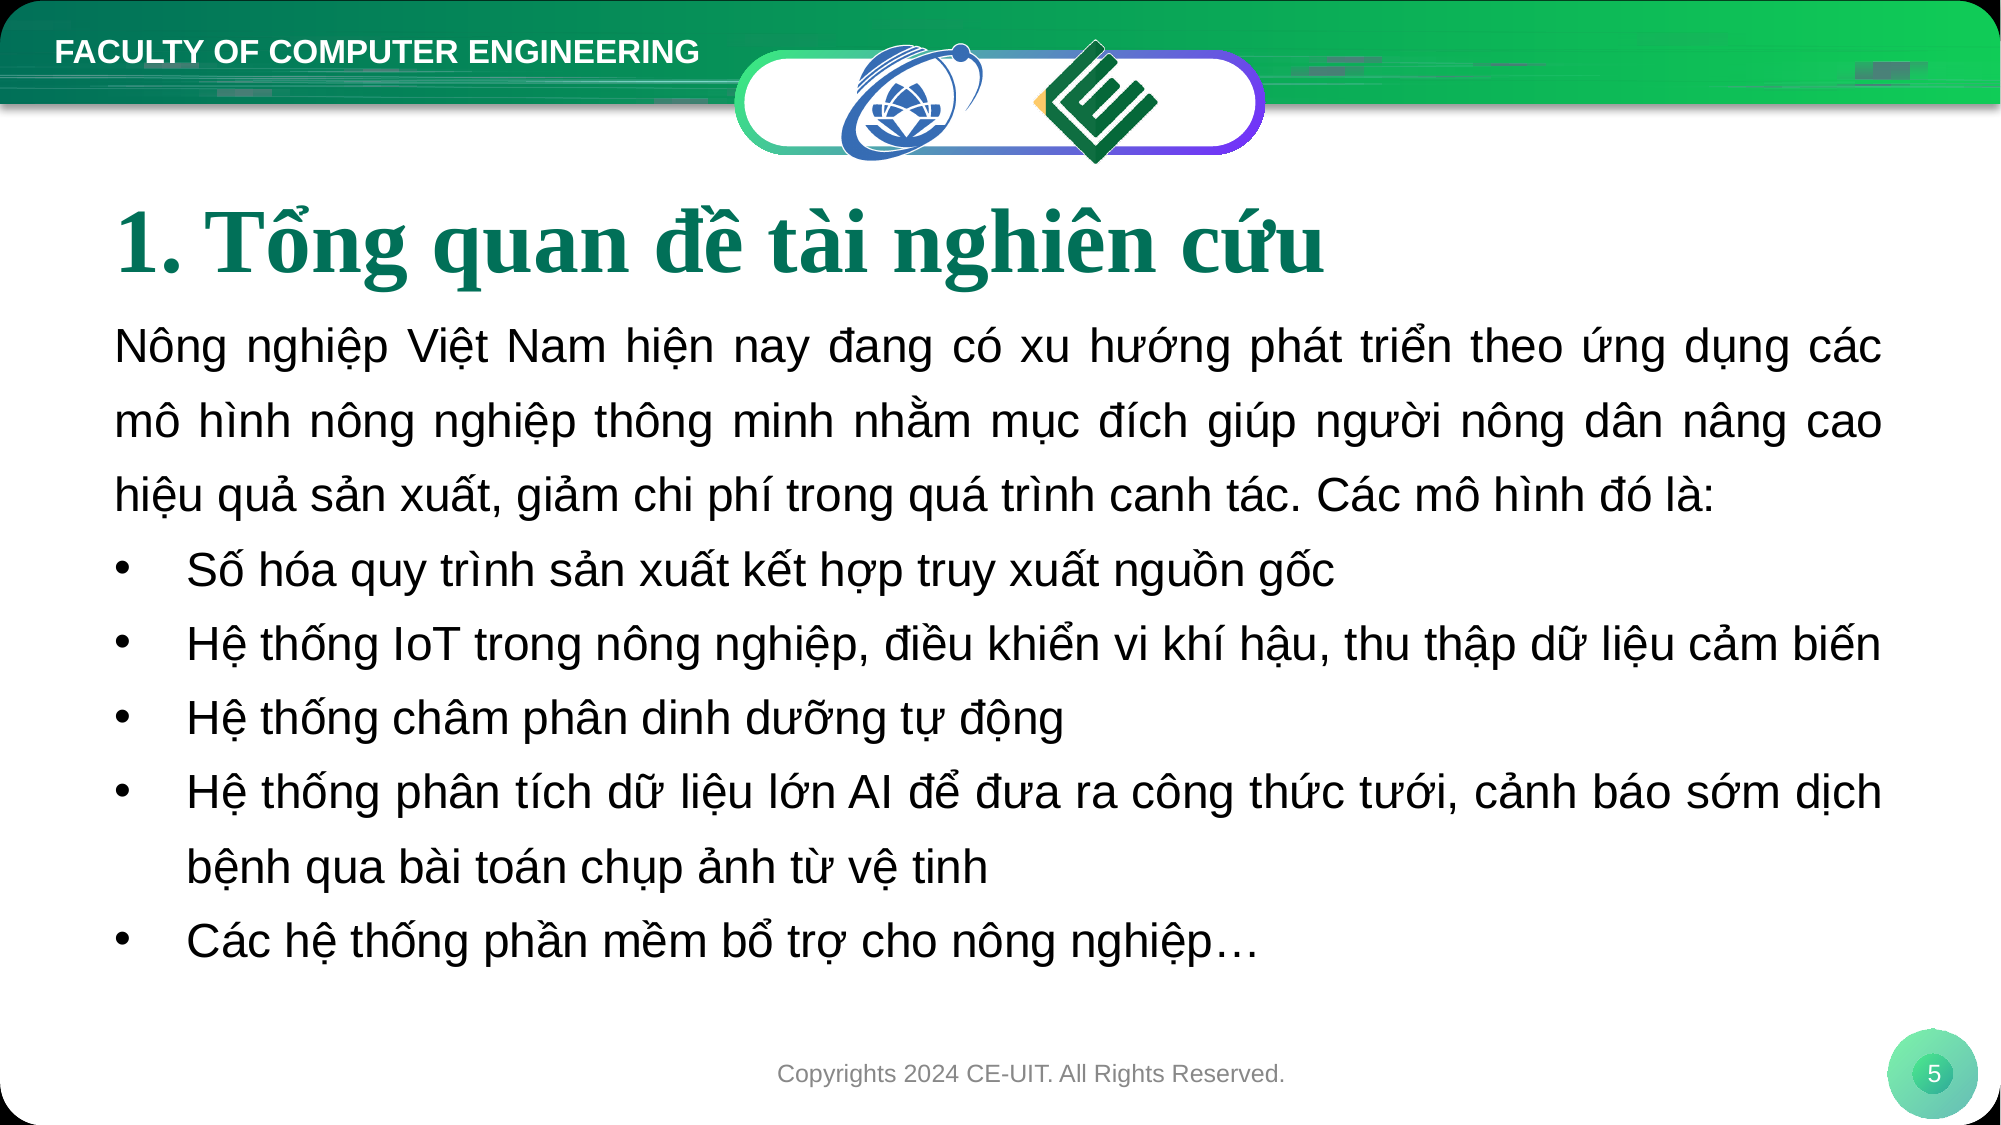

# 1. Tổng quan đề tài nghiên cứu
Nông nghiệp Việt Nam hiện nay đang có xu hướng phát triển theo ứng dụng các mô hình nông nghiệp thông minh nhằm mục đích giúp người nông dân nâng cao hiệu quả sản xuất, giảm chi phí trong quá trình canh tác. Các mô hình đó là:
Số hóa quy trình sản xuất kết hợp truy xuất nguồn gốc
Hệ thống IoT trong nông nghiệp, điều khiển vi khí hậu, thu thập dữ liệu cảm biến
Hệ thống châm phân dinh dưỡng tự động
Hệ thống phân tích dữ liệu lớn AI để đưa ra công thức tưới, cảnh báo sớm dịch bệnh qua bài toán chụp ảnh từ vệ tinh
Các hệ thống phần mềm bổ trợ cho nông nghiệp…

Copyrights 2024 CE-UIT. All Rights Reserved.
5